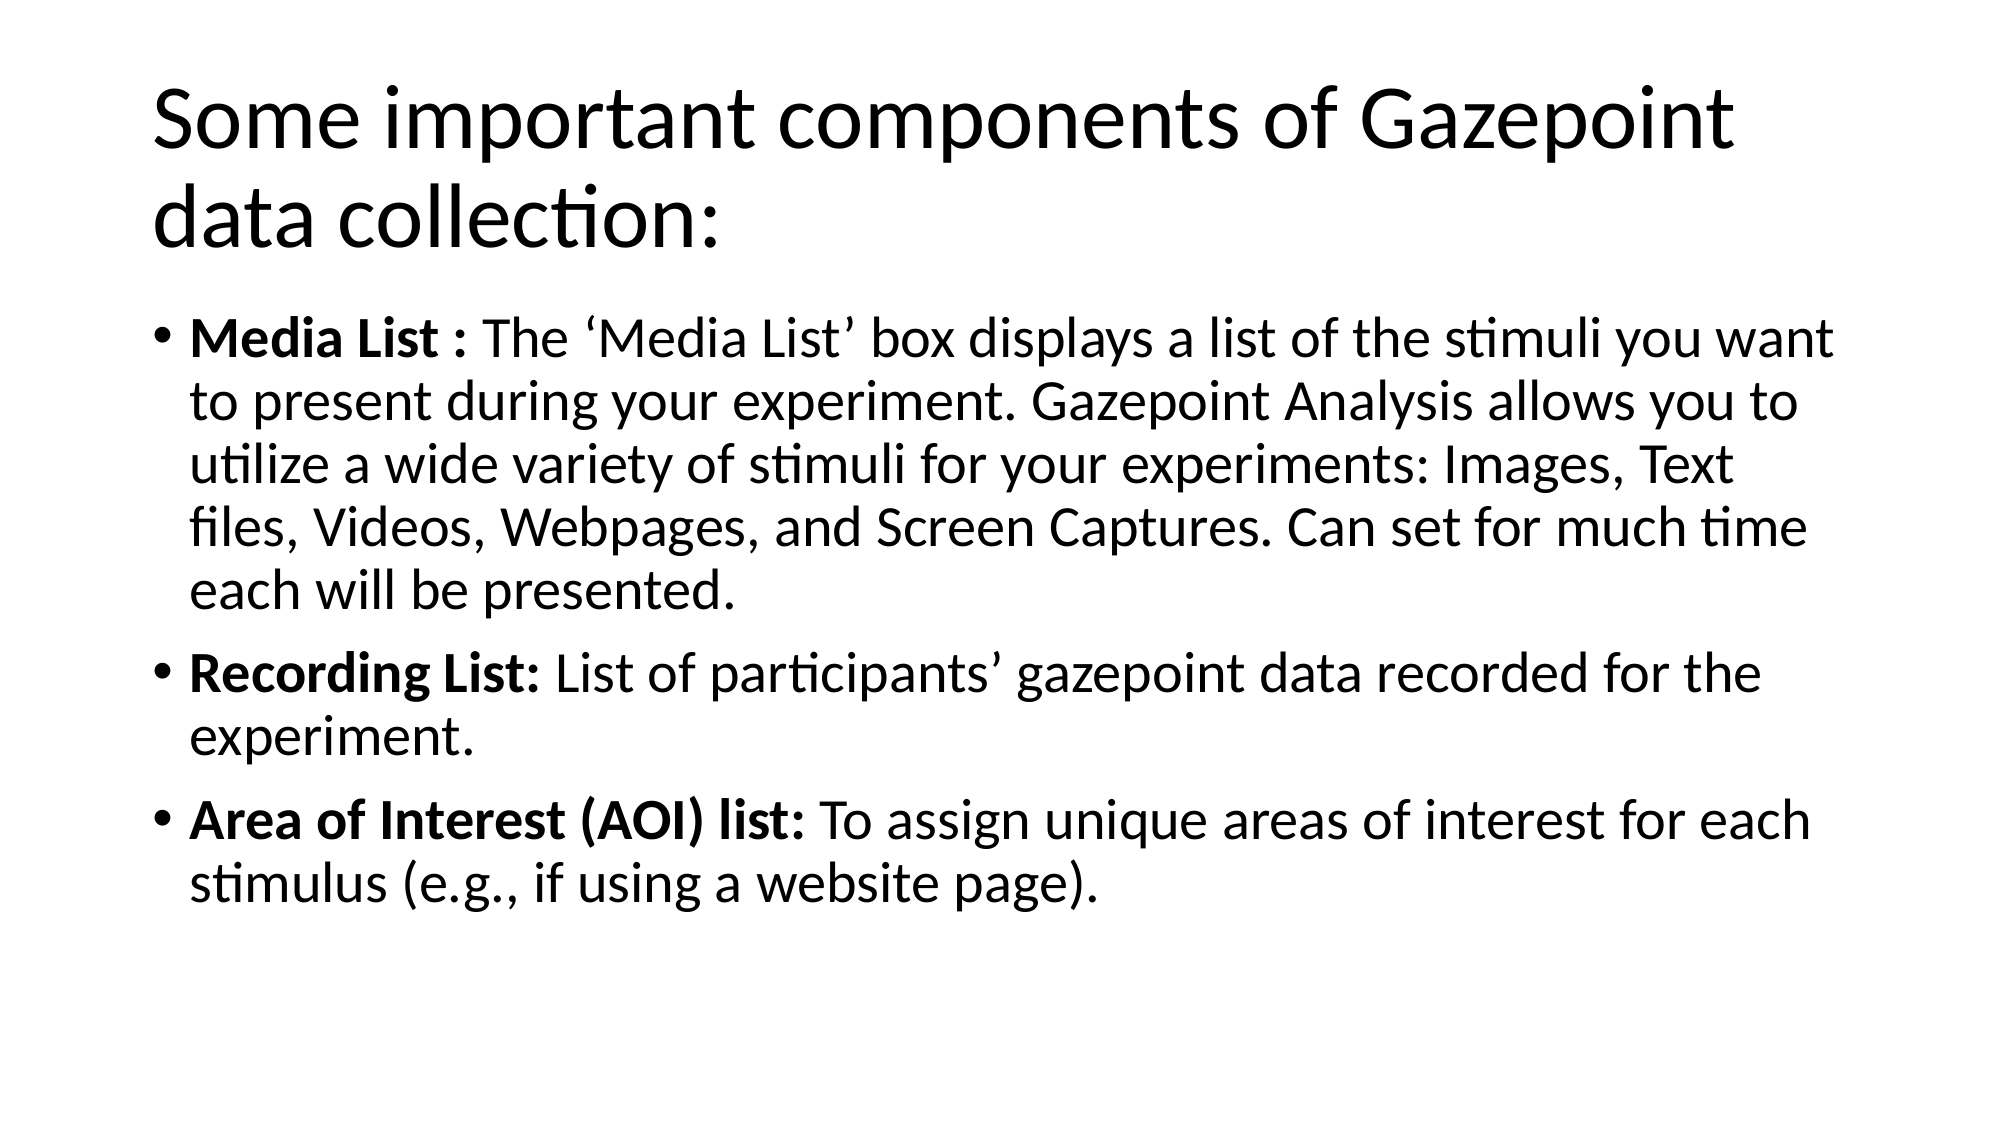

# Some important components of Gazepoint data collection:
Media List : The ‘Media List’ box displays a list of the stimuli you want to present during your experiment. Gazepoint Analysis allows you to utilize a wide variety of stimuli for your experiments: Images, Text files, Videos, Webpages, and Screen Captures. Can set for much time each will be presented.
Recording List: List of participants’ gazepoint data recorded for the experiment.
Area of Interest (AOI) list: To assign unique areas of interest for each stimulus (e.g., if using a website page).